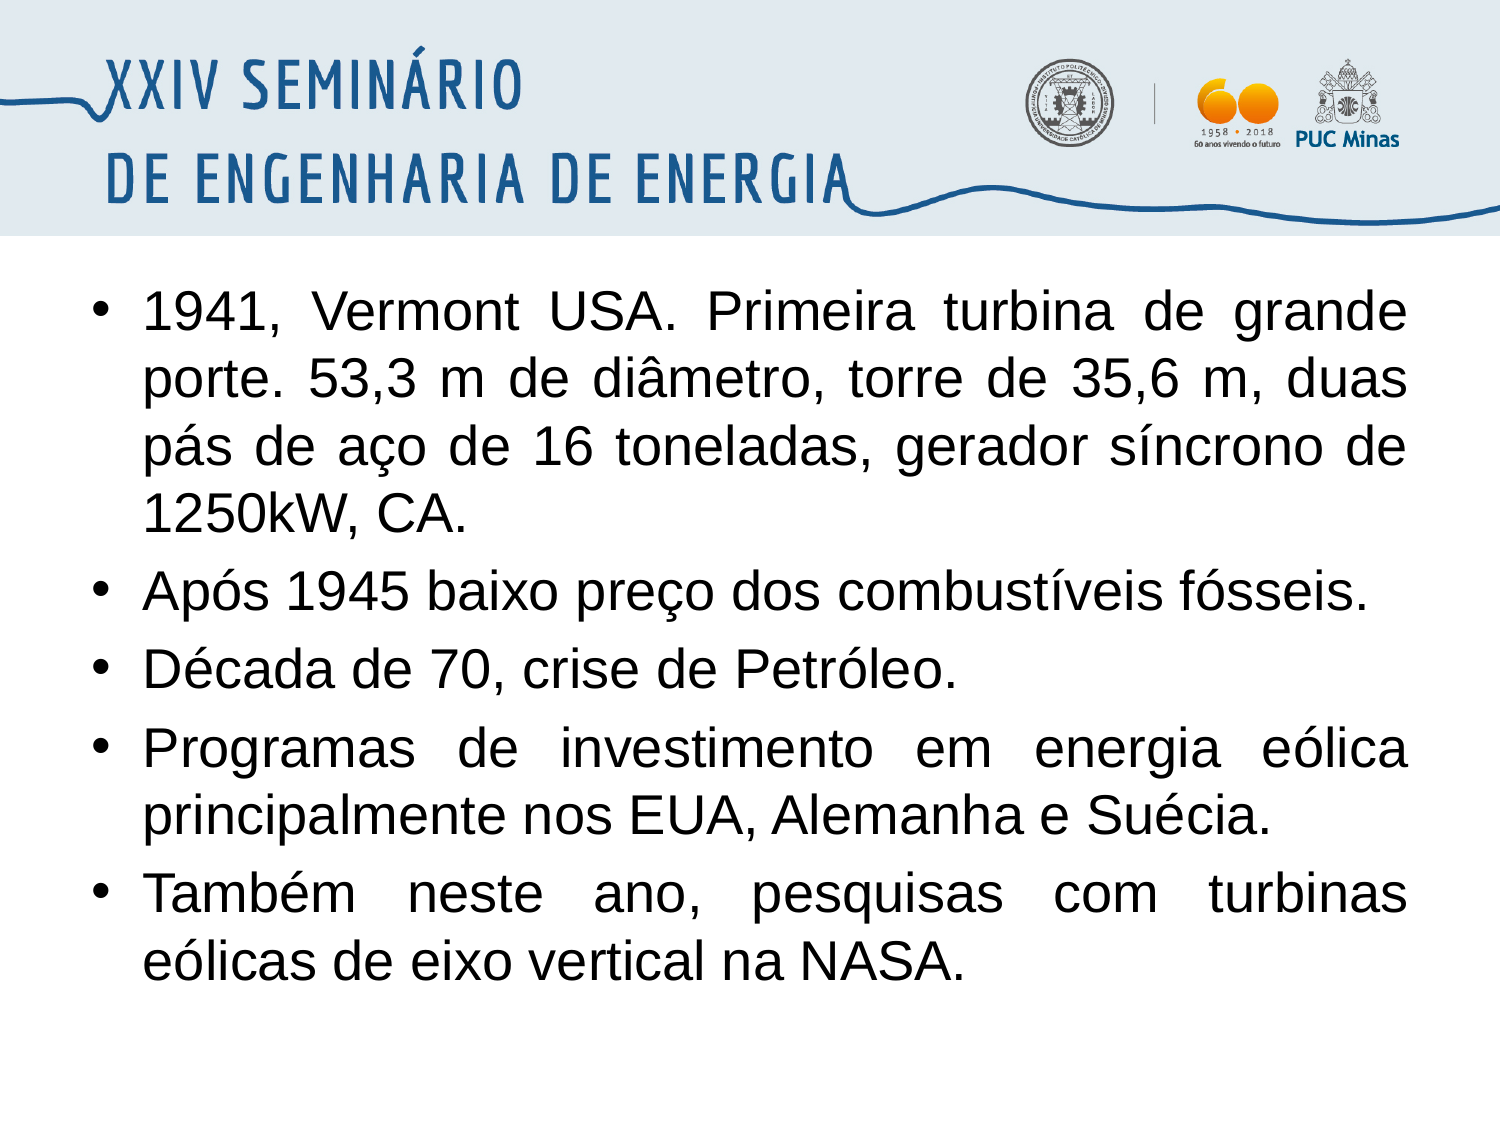

1941, Vermont USA. Primeira turbina de grande porte. 53,3 m de diâmetro, torre de 35,6 m, duas pás de aço de 16 toneladas, gerador síncrono de 1250kW, CA.
Após 1945 baixo preço dos combustíveis fósseis.
Década de 70, crise de Petróleo.
Programas de investimento em energia eólica principalmente nos EUA, Alemanha e Suécia.
Também neste ano, pesquisas com turbinas eólicas de eixo vertical na NASA.